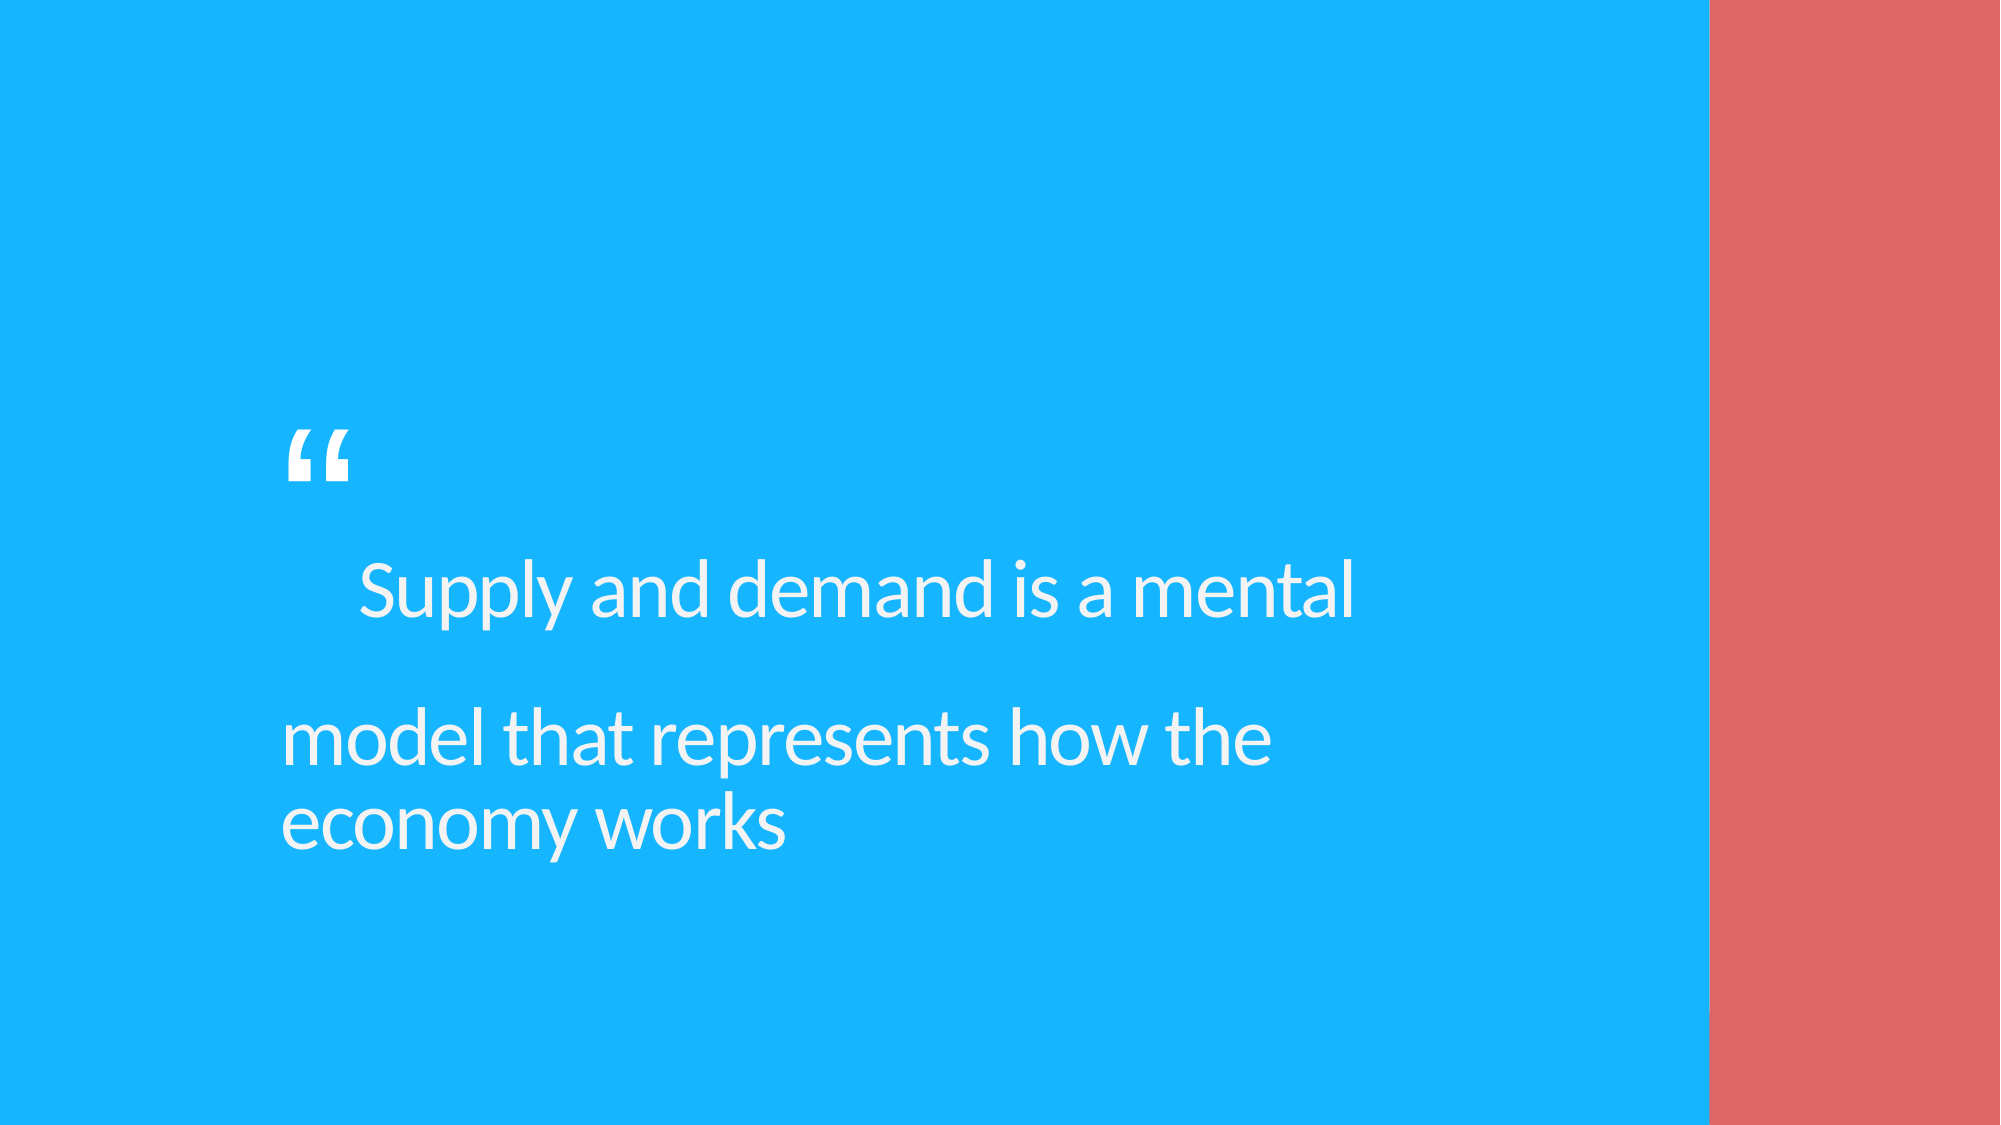

# “Supply and demand is a mental model that represents how the economy works